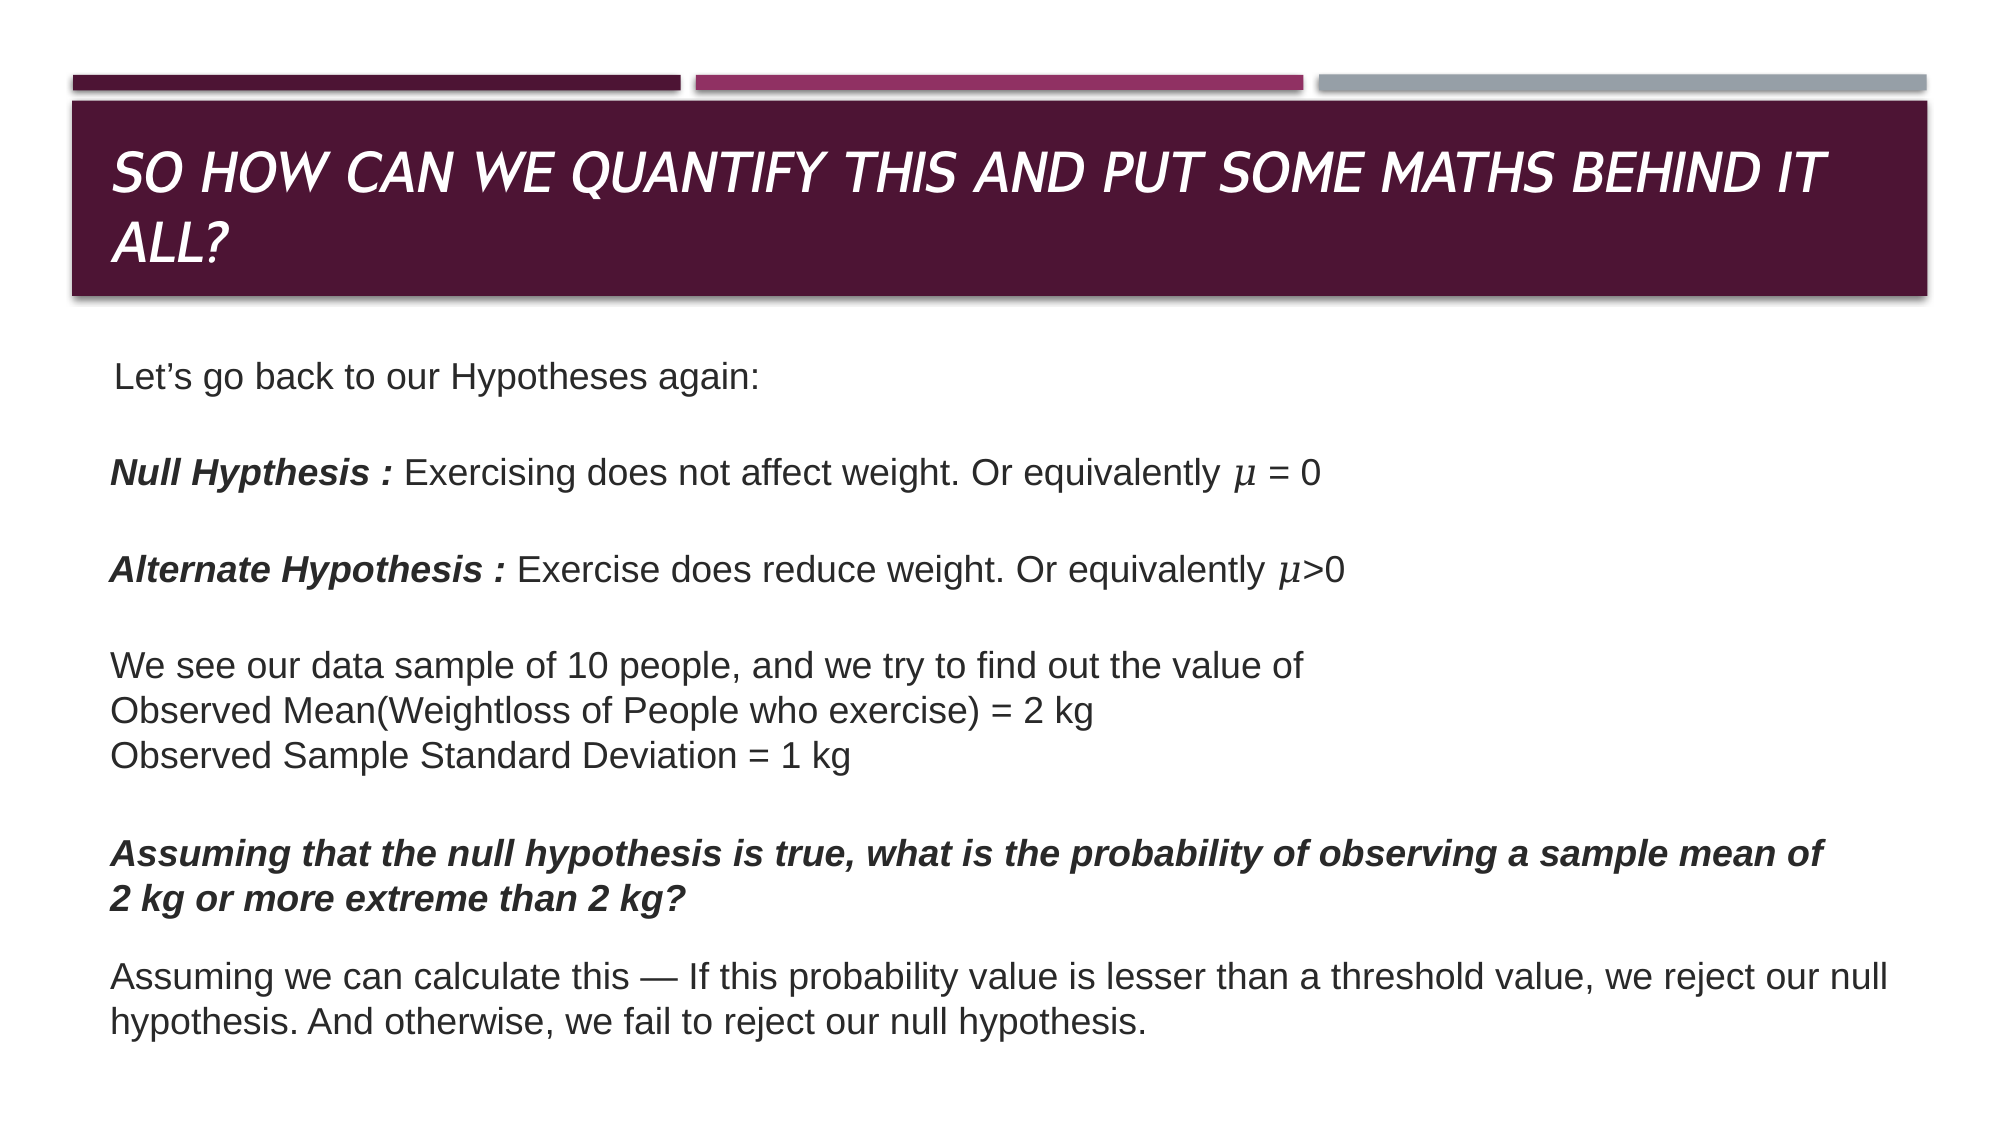

# So how can we quantify this and put some maths behind it all?
Let’s go back to our Hypotheses again:
Null Hypthesis : Exercising does not affect weight. Or equivalently 𝜇 = 0
Alternate Hypothesis : Exercise does reduce weight. Or equivalently 𝜇>0
We see our data sample of 10 people, and we try to find out the value of
Observed Mean(Weightloss of People who exercise) = 2 kg
Observed Sample Standard Deviation = 1 kg
Assuming that the null hypothesis is true, what is the probability of observing a sample mean of 2 kg or more extreme than 2 kg?
Assuming we can calculate this — If this probability value is lesser than a threshold value, we reject our null hypothesis. And otherwise, we fail to reject our null hypothesis.